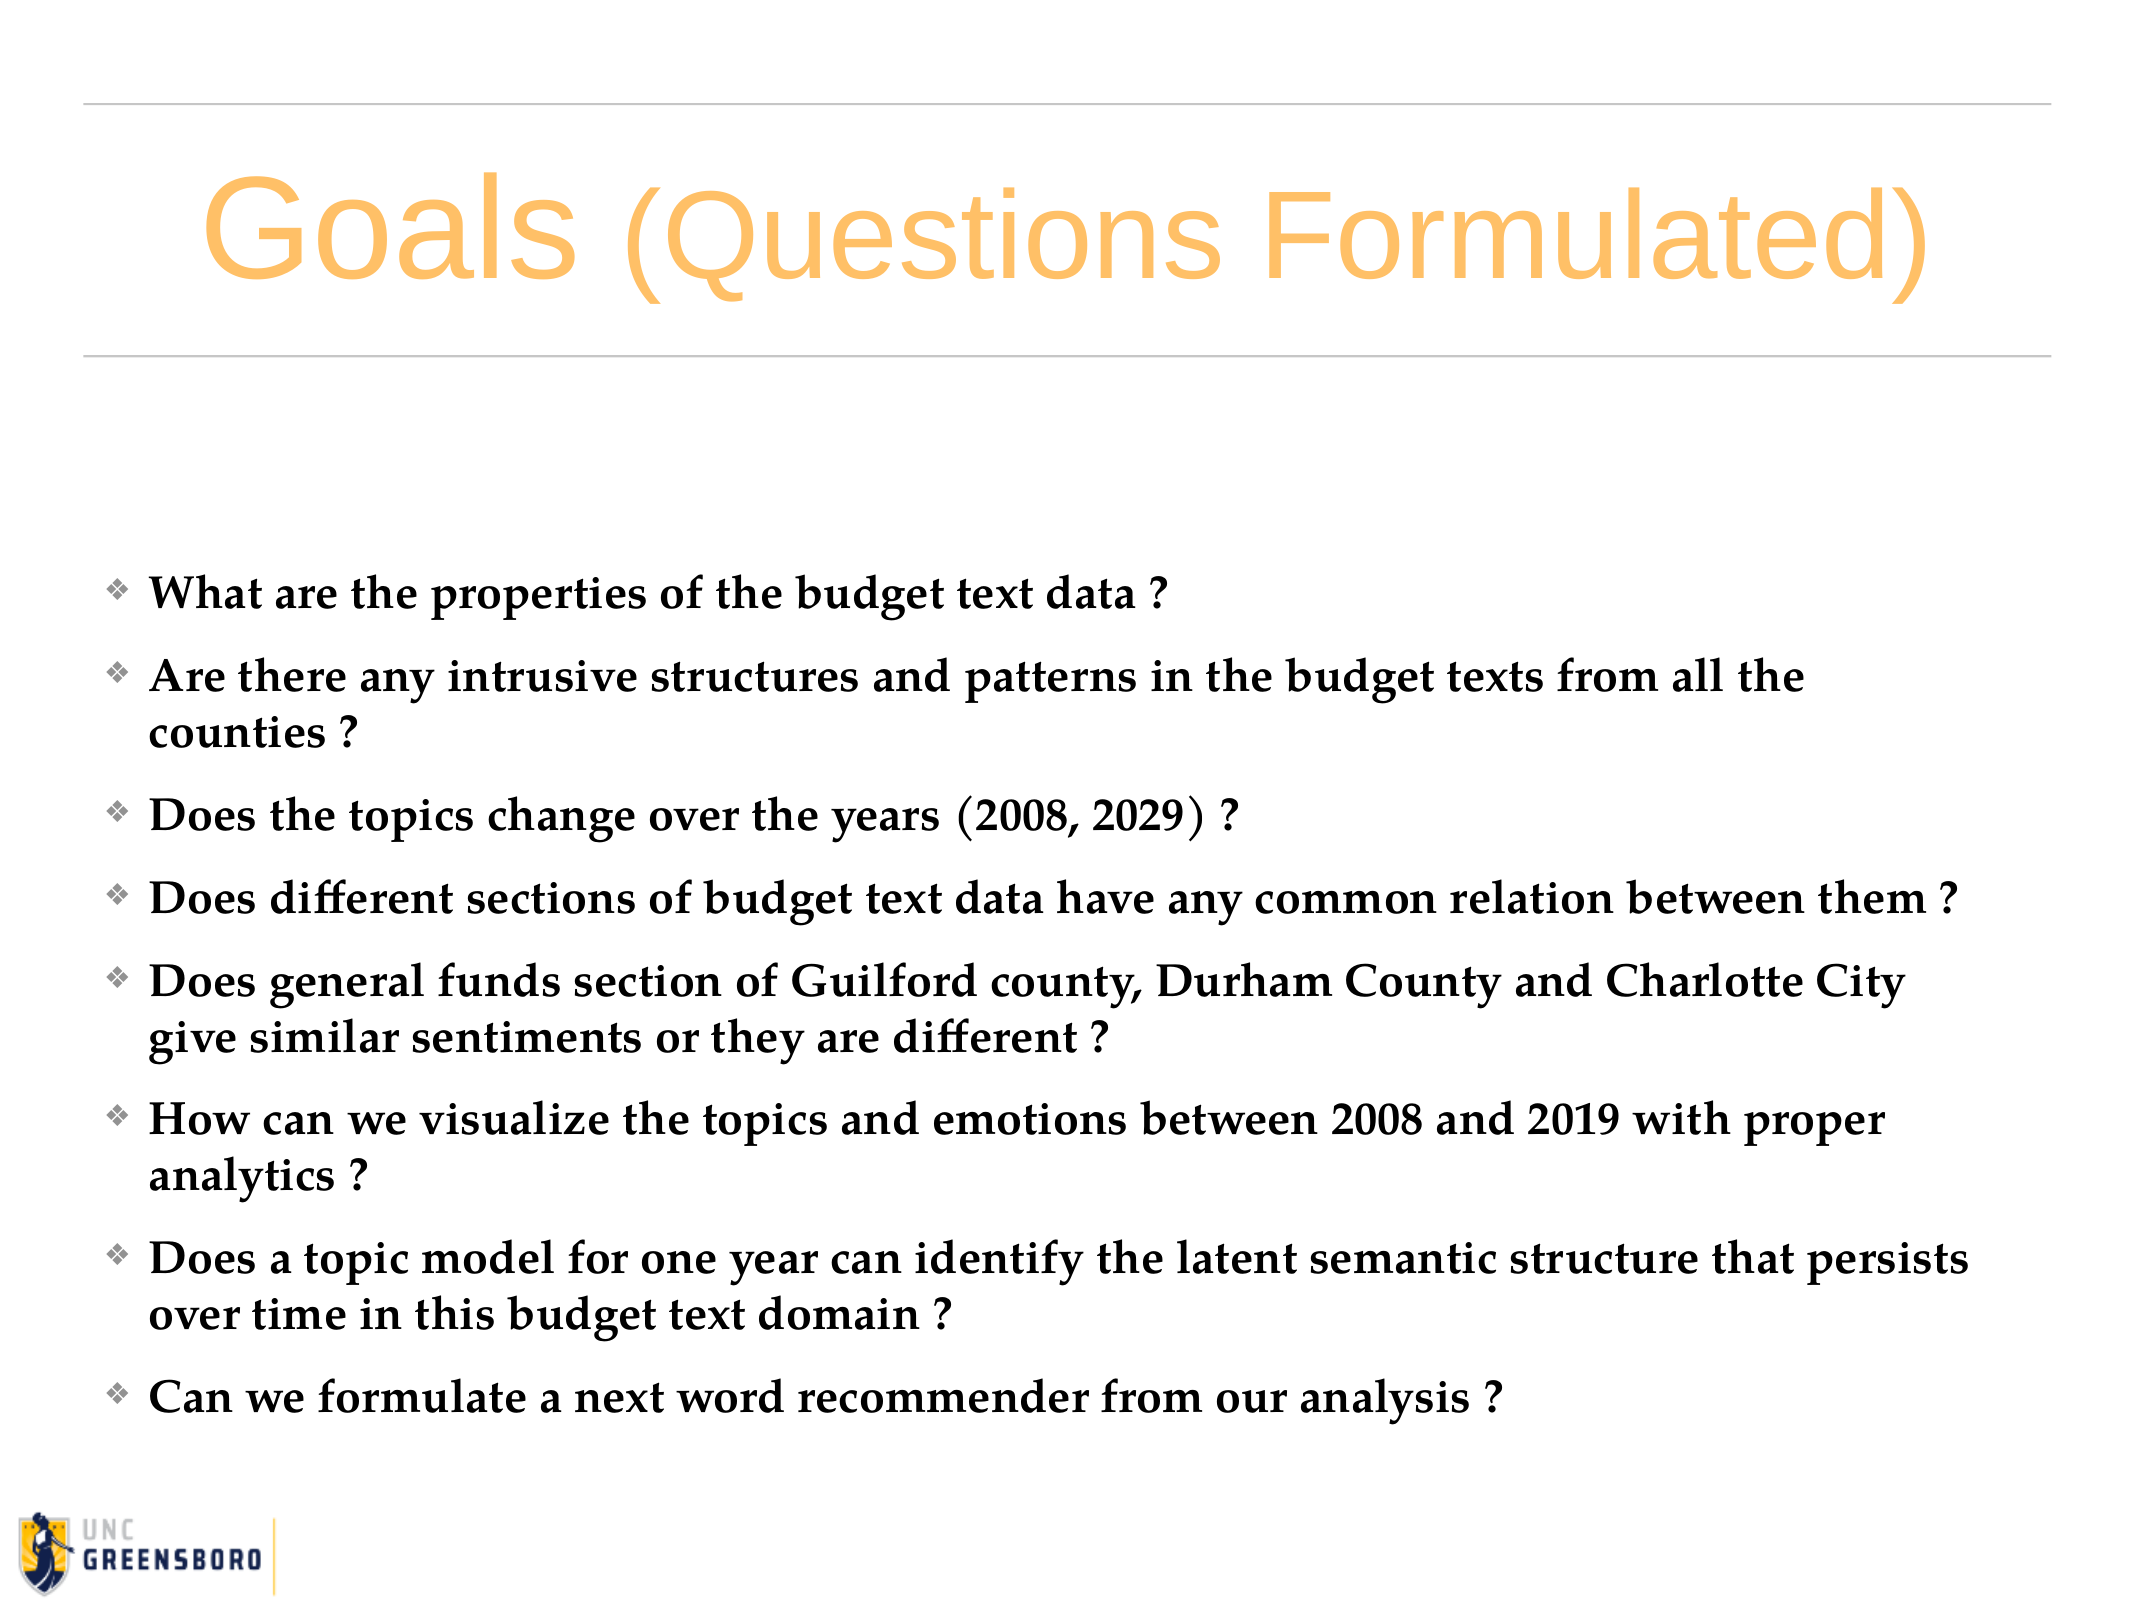

# Goals (Questions Formulated)

What are the properties of the budget text data ?
Are there any intrusive structures and patterns in the budget texts from all the counties ?
Does the topics change over the years (2008, 2029) ?
Does different sections of budget text data have any common relation between them ?
Does general funds section of Guilford county, Durham County and Charlotte City give similar sentiments or they are different ?
How can we visualize the topics and emotions between 2008 and 2019 with proper analytics ?
Does a topic model for one year can identify the latent semantic structure that persists over time in this budget text domain ?
Can we formulate a next word recommender from our analysis ?